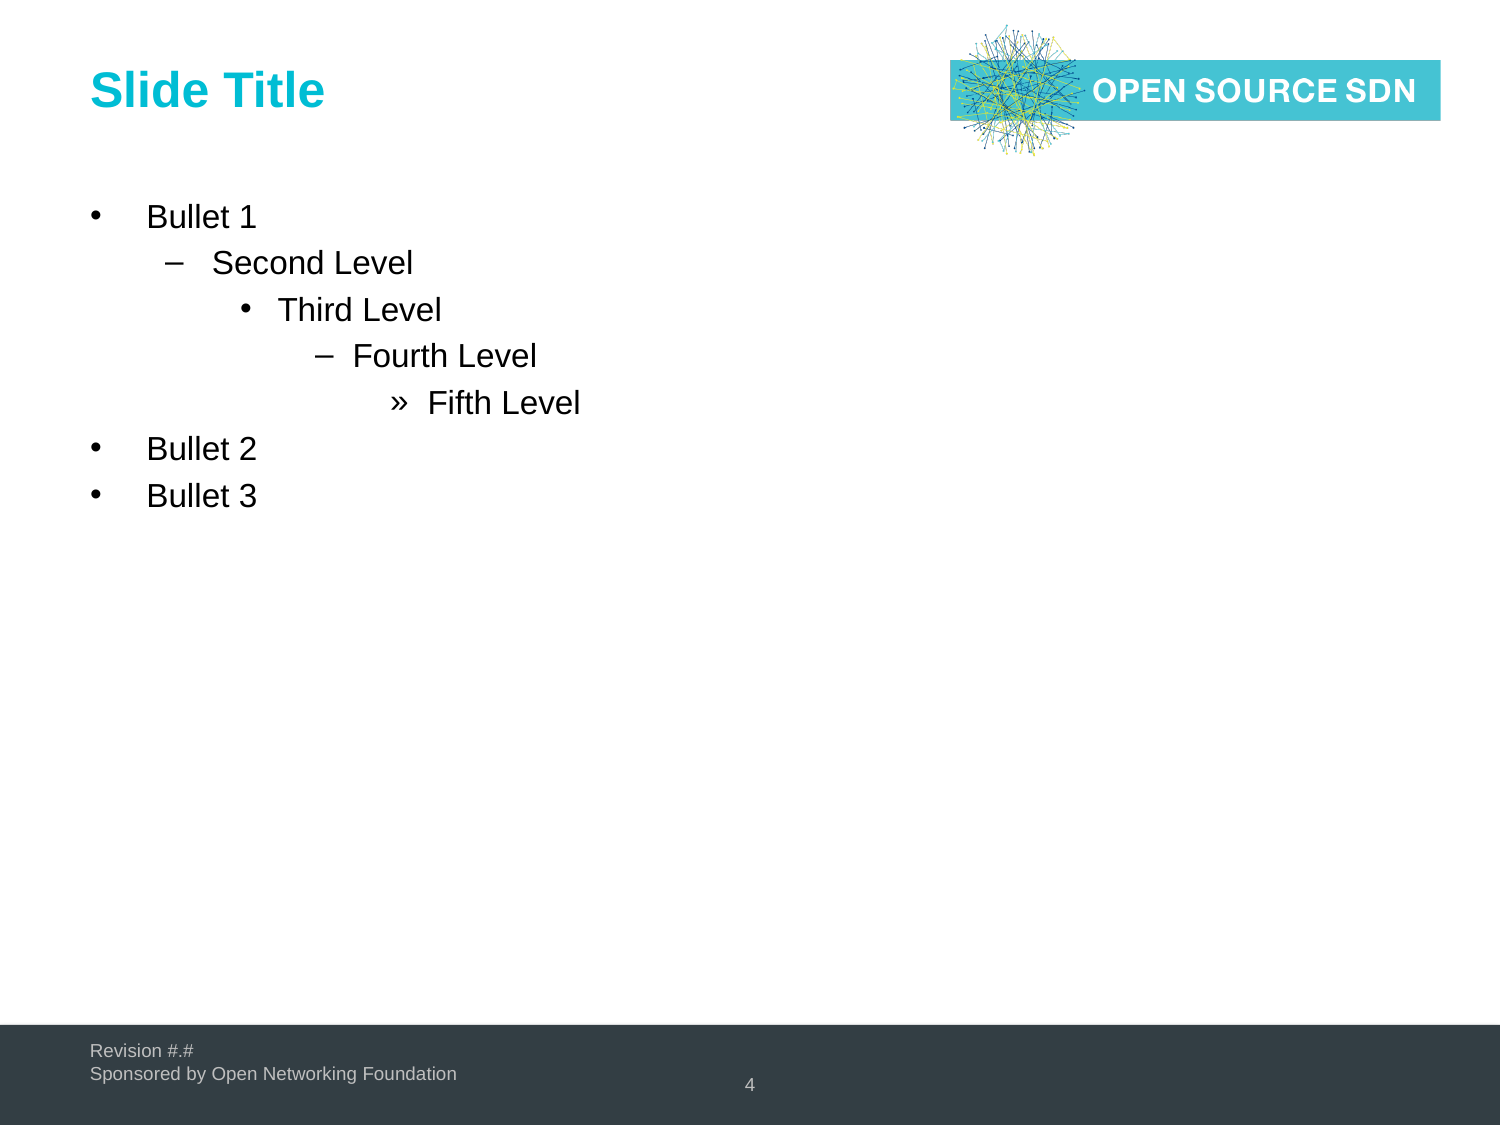

# Slide Title
Bullet 1
Second Level
Third Level
Fourth Level
Fifth Level
Bullet 2
Bullet 3
4